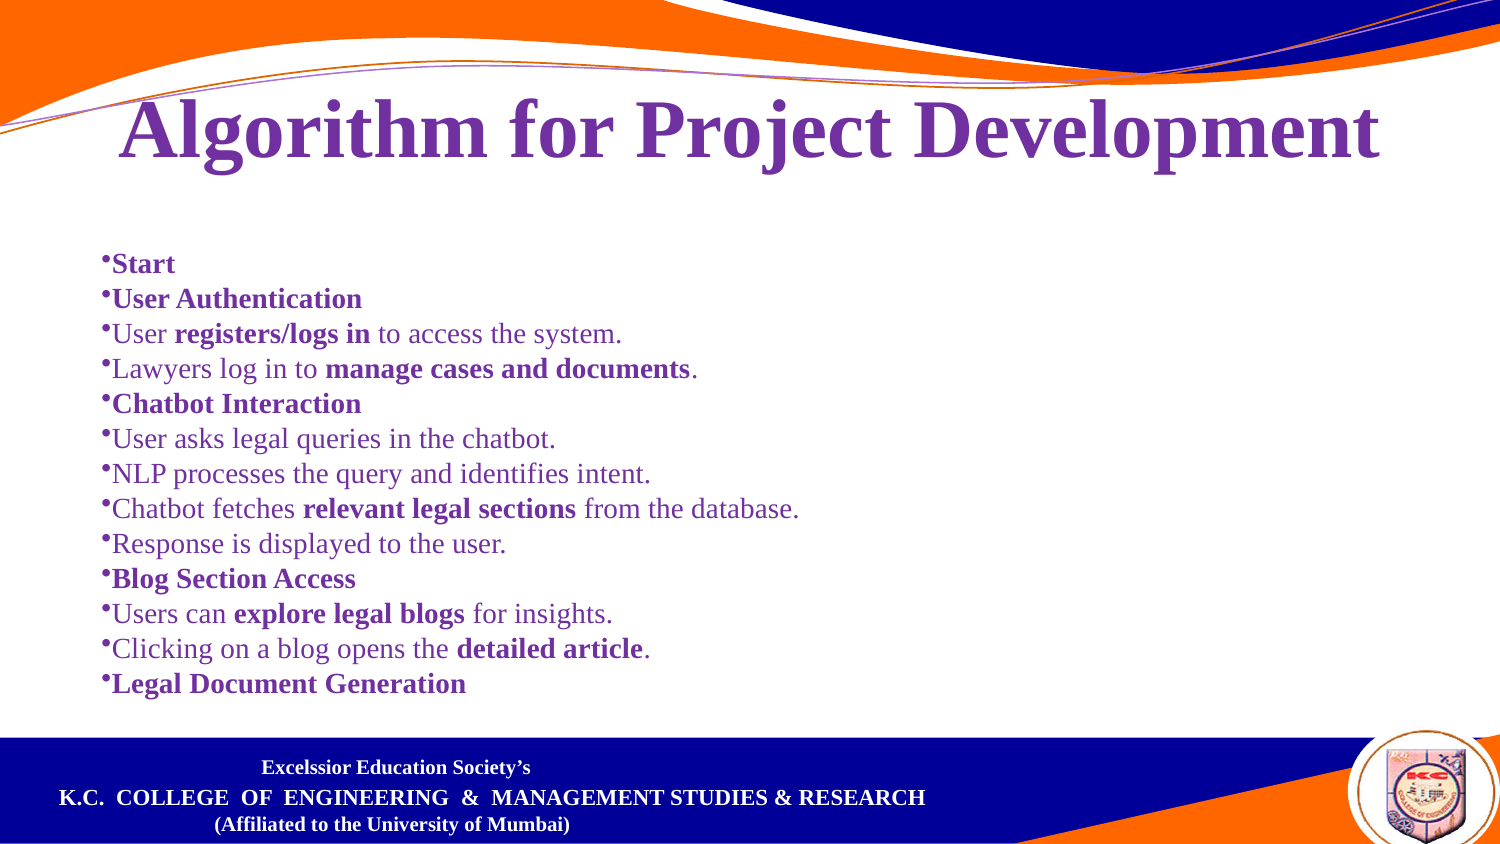

# Algorithm for Project Development
Start
User Authentication
User registers/logs in to access the system.
Lawyers log in to manage cases and documents.
Chatbot Interaction
User asks legal queries in the chatbot.
NLP processes the query and identifies intent.
Chatbot fetches relevant legal sections from the database.
Response is displayed to the user.
Blog Section Access
Users can explore legal blogs for insights.
Clicking on a blog opens the detailed article.
Legal Document Generation